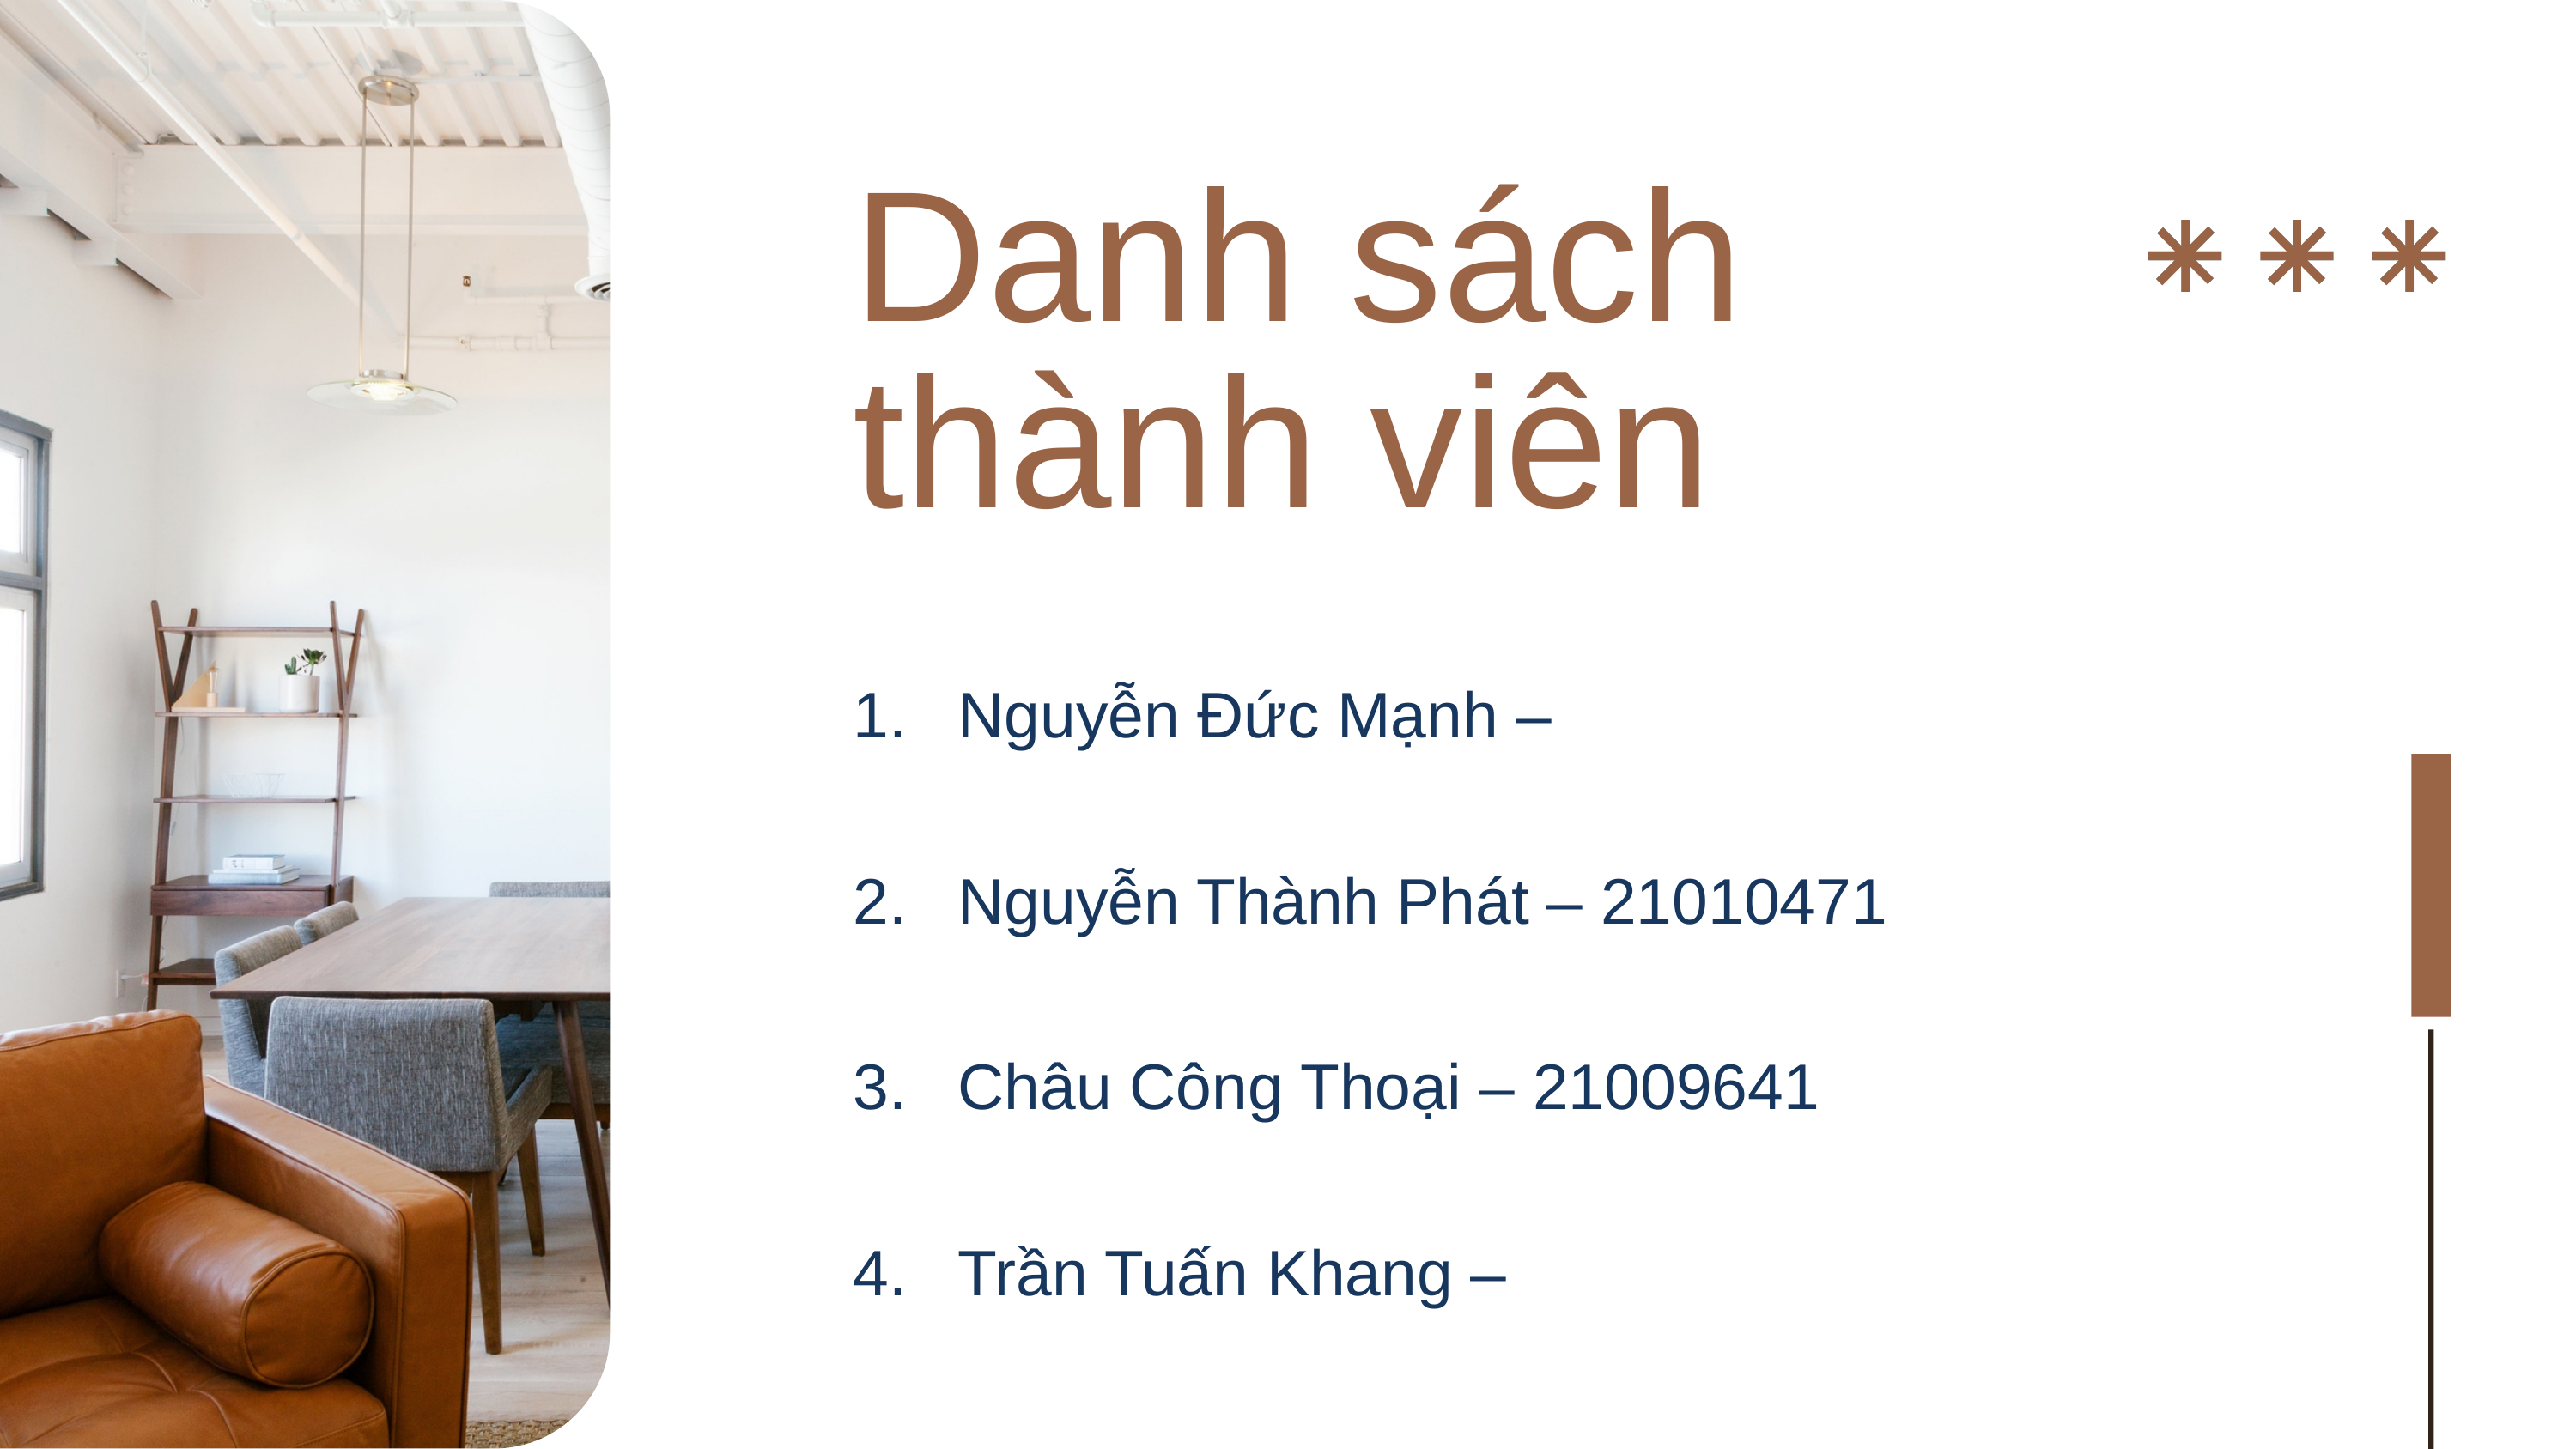

Danh sách thành viên

Nguyễn Đức Mạnh –
Nguyễn Thành Phát – 21010471
Châu Công Thoại – 21009641
Trần Tuấn Khang –